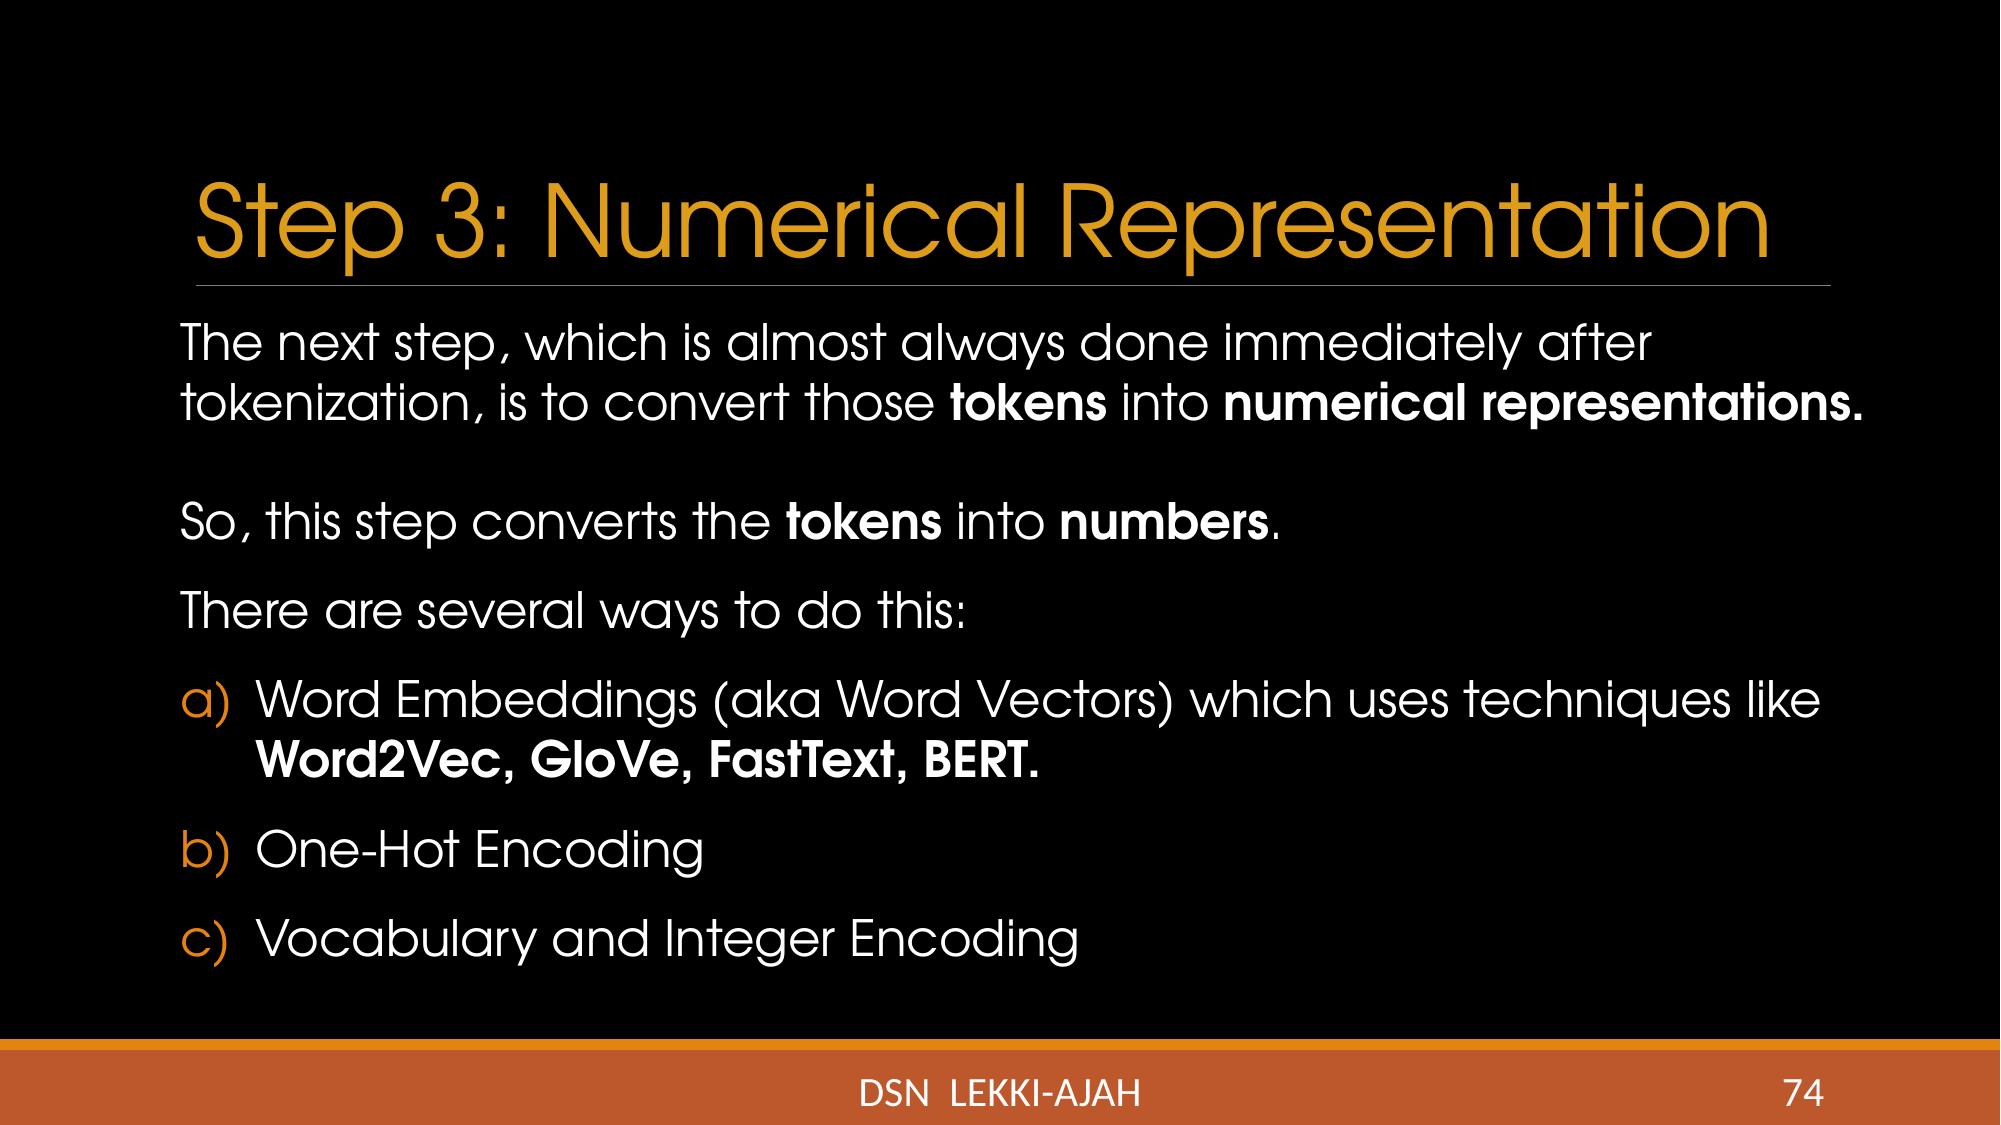

# Step 3: Numerical Representation
The next step, which is almost always done immediately after tokenization, is to convert those tokens into numerical representations.
So, this step converts the tokens into numbers.
There are several ways to do this:
Word Embeddings (aka Word Vectors) which uses techniques like Word2Vec, GloVe, FastText, BERT.
One-Hot Encoding
Vocabulary and Integer Encoding

DSN  LEKKI-AJAH
74